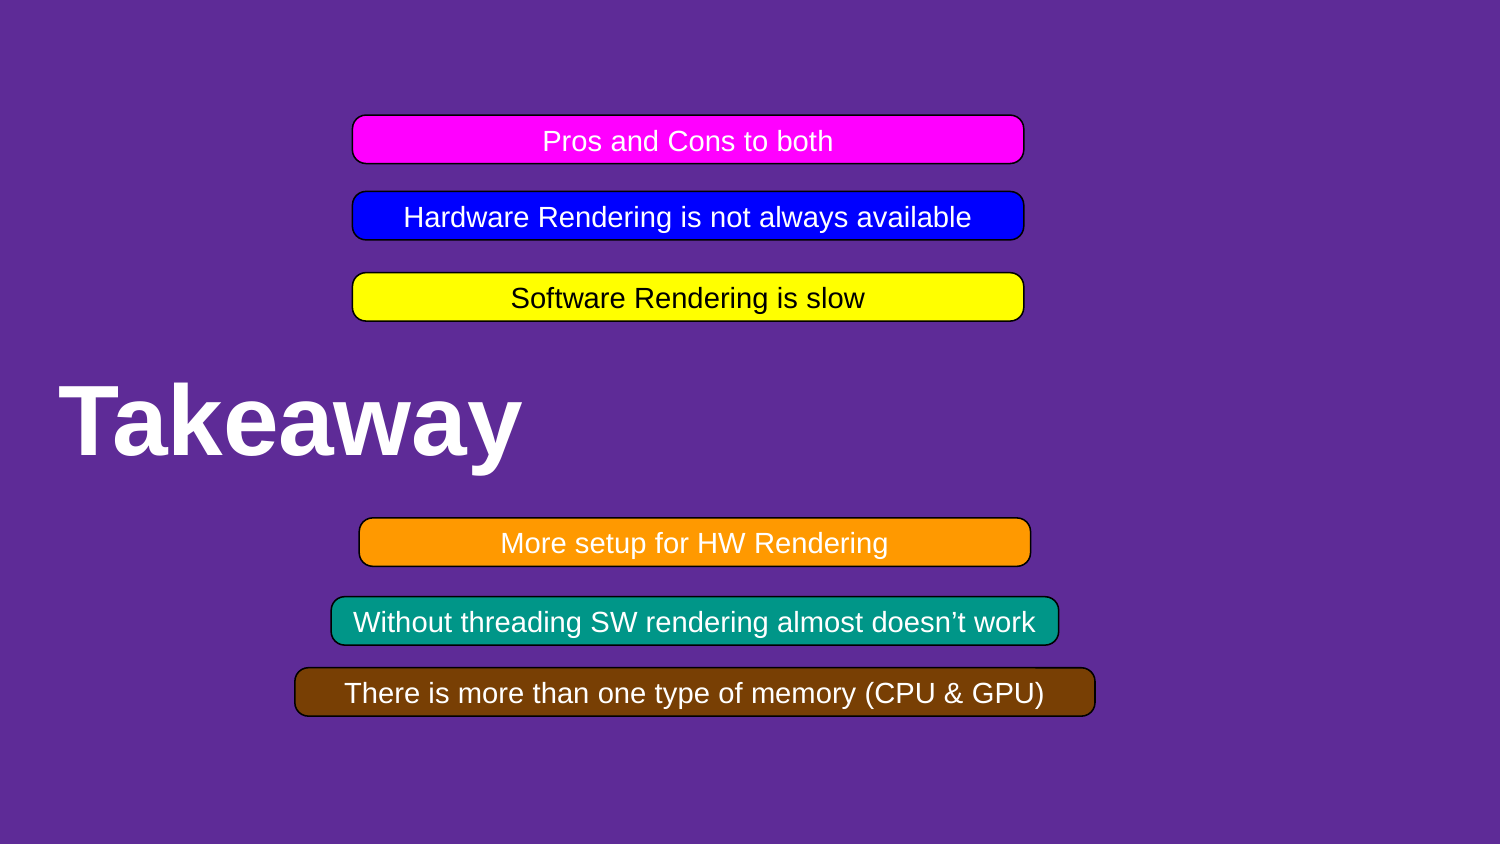

# Takeaway
Pros and Cons to both
Hardware Rendering is not always available
Software Rendering is slow
More setup for HW Rendering
Without threading SW rendering almost doesn’t work
There is more than one type of memory (CPU & GPU)